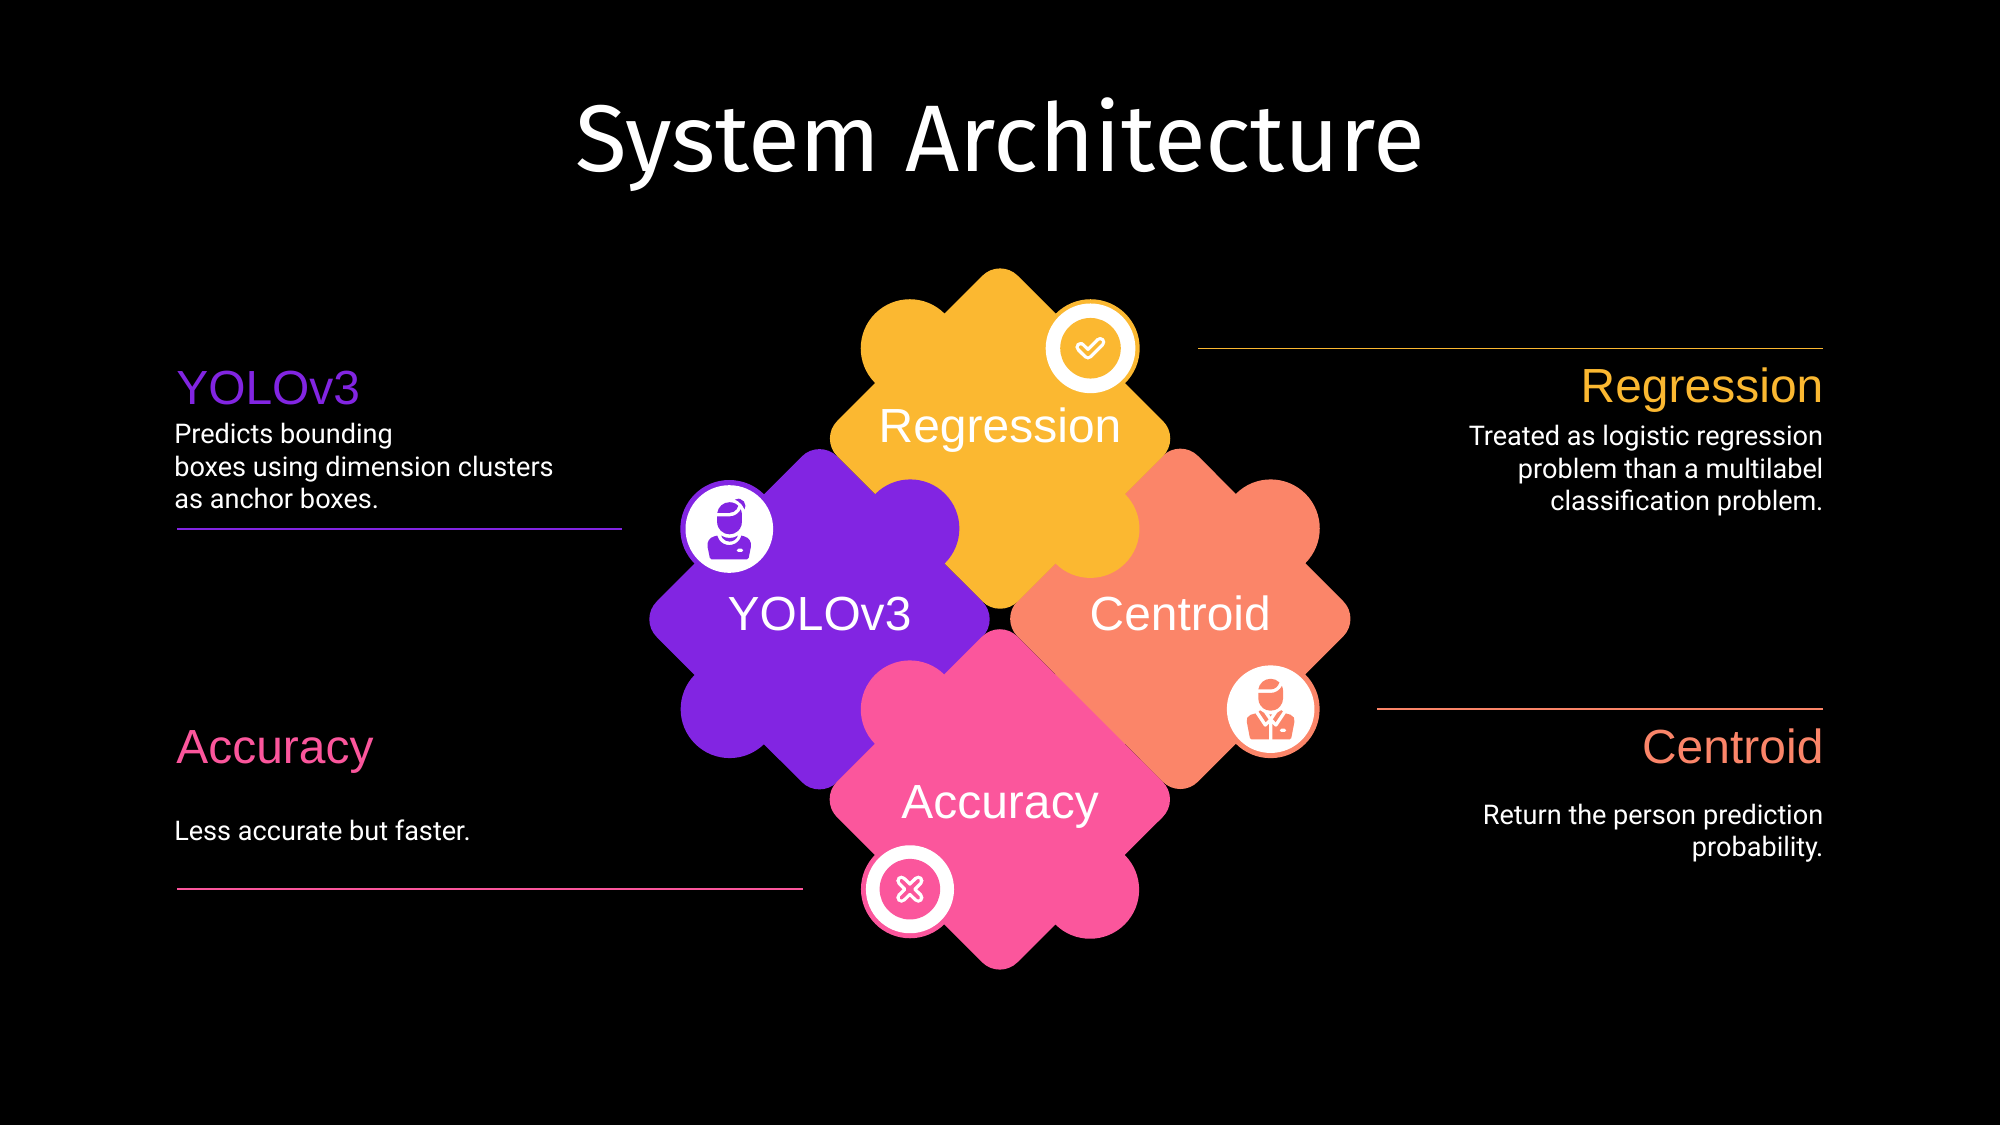

System Architecture
# Project Management Infographics

Regression

Regression
Treated as logistic regression problem than a multilabel classification problem.
YOLOv3
Predicts bounding
boxes using dimension clusters as anchor boxes.

Centroid

YOLOv3

Accuracy

Centroid
Return the person prediction probability.
Accuracy
Less accurate but faster.